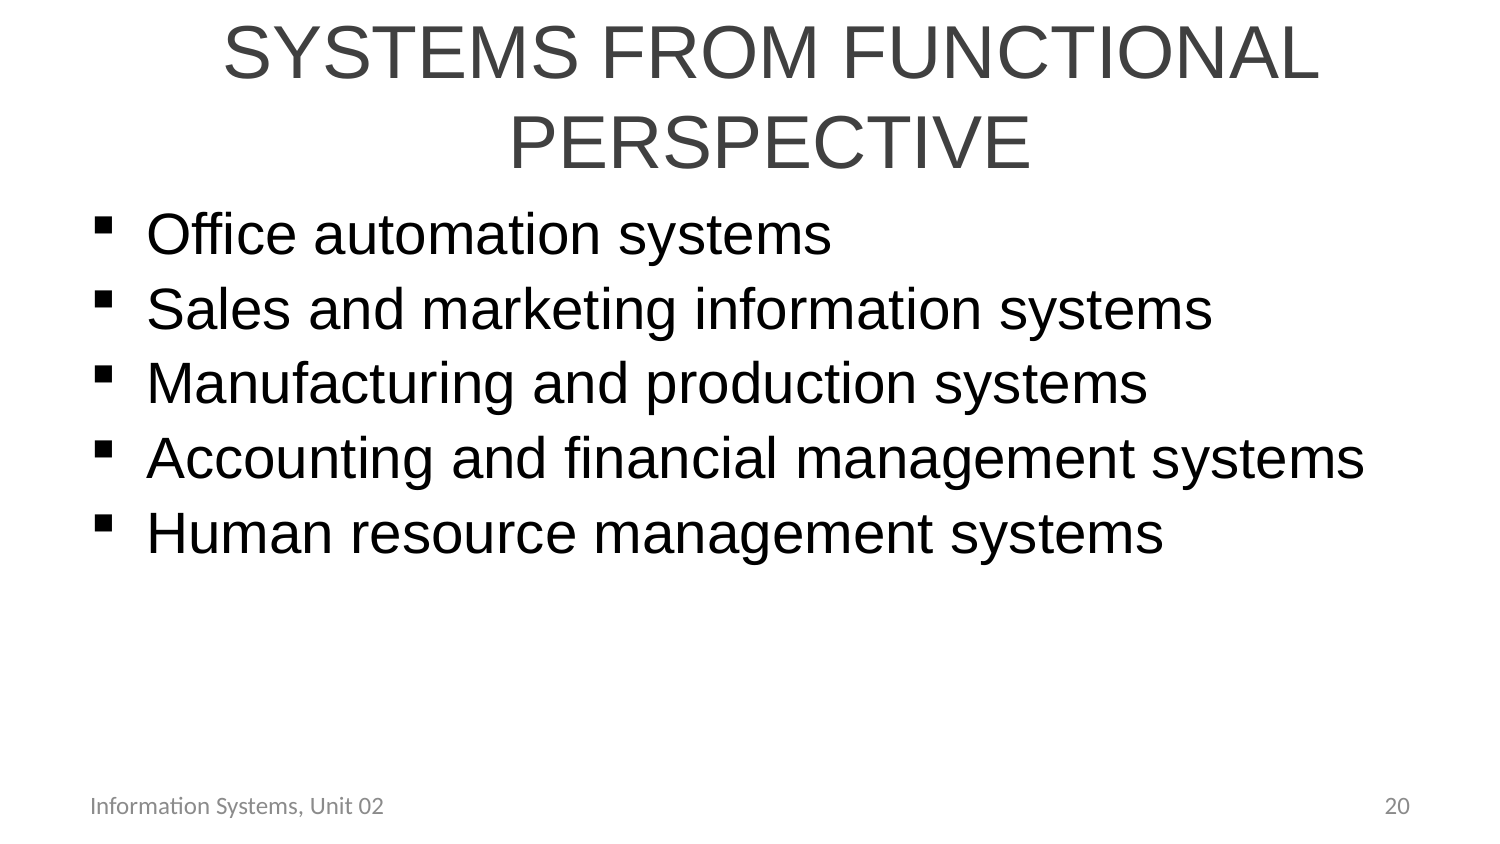

# SYSTEMS FROM Functional PERSPECTIVE
Office automation systems
Sales and marketing information systems
Manufacturing and production systems
Accounting and financial management systems
Human resource management systems

Information Systems, Unit 02
20